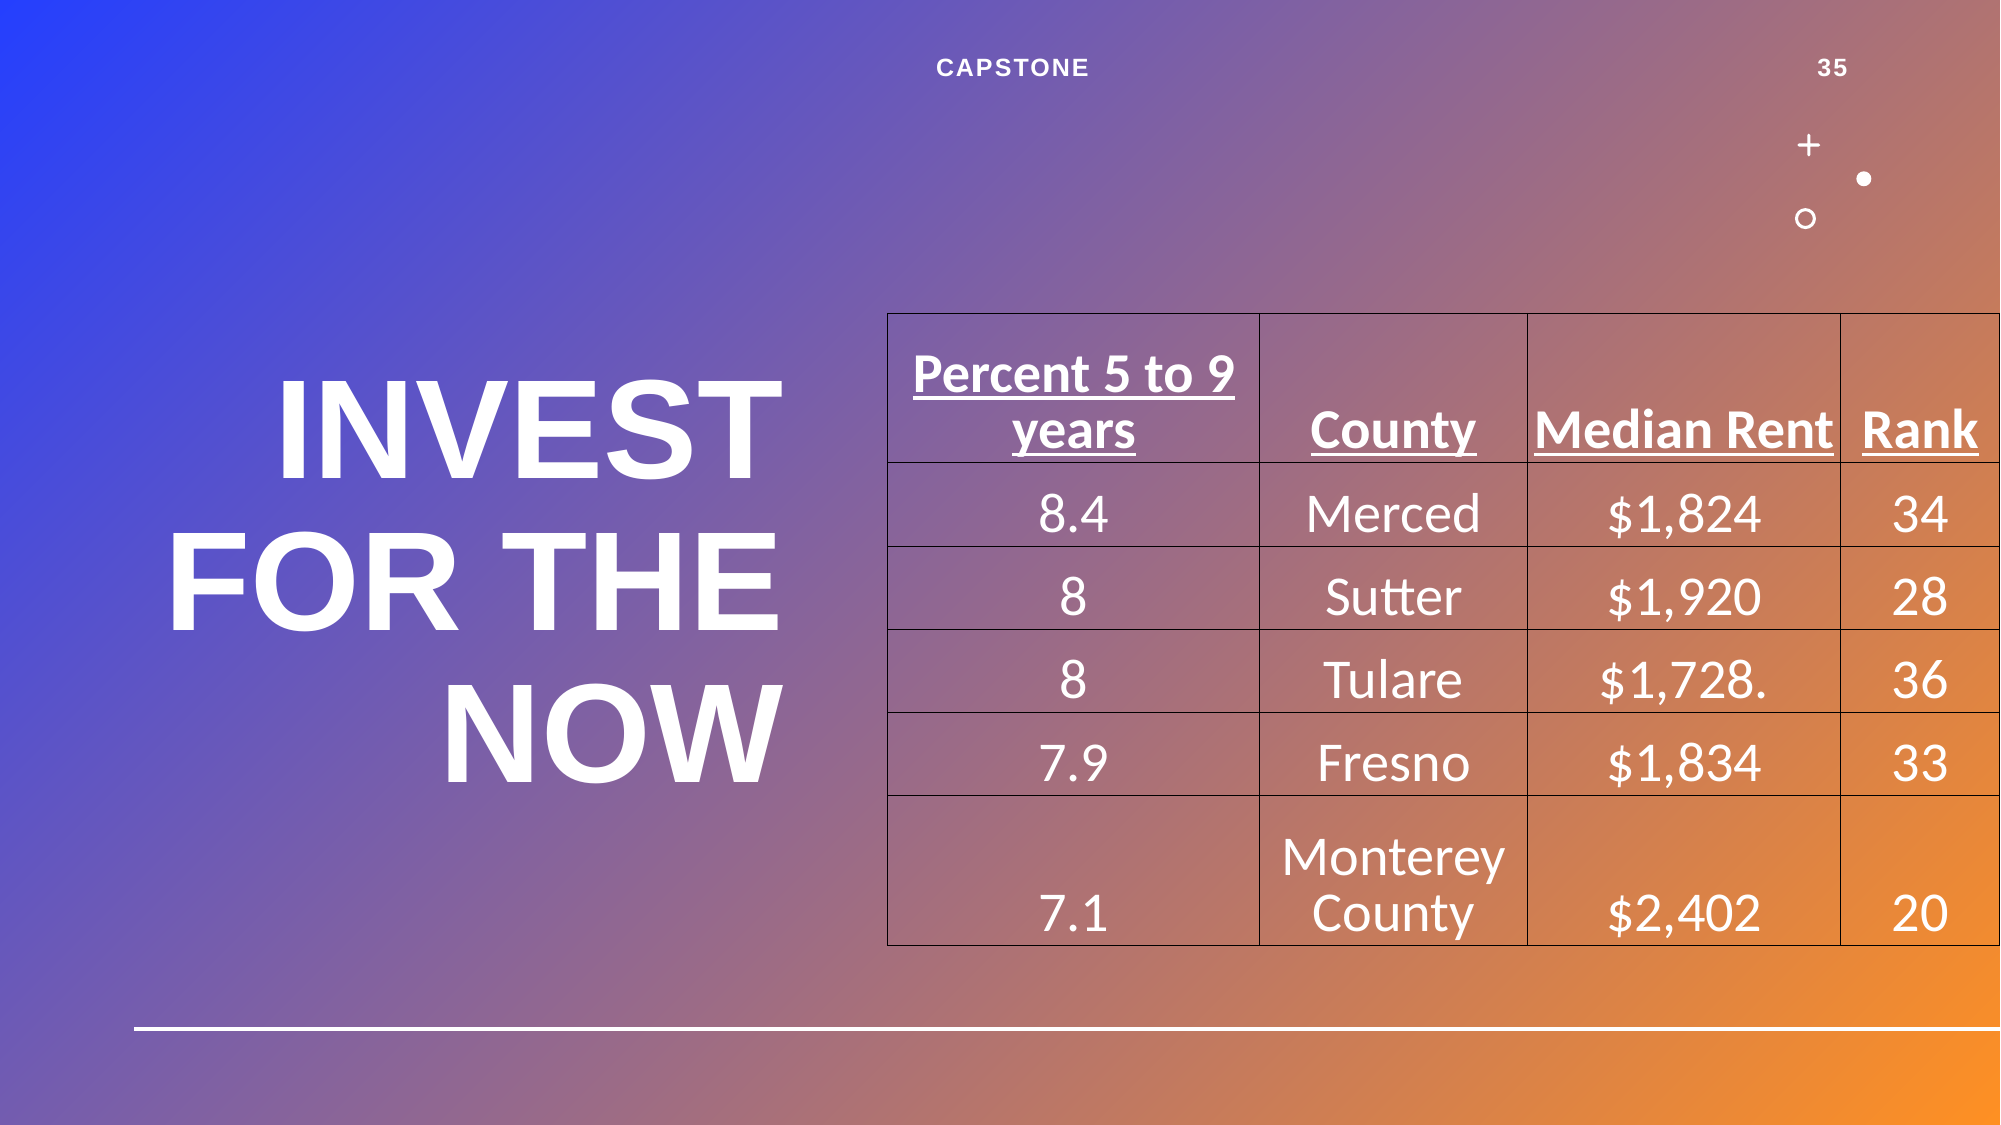

Capstone
35

# Invest for the Now
| Percent 5 to 9 years | County | Median Rent | Rank |
| --- | --- | --- | --- |
| 8.4 | Merced | $1,824 | 34 |
| 8 | Sutter | $1,920 | 28 |
| 8 | Tulare | $1,728. | 36 |
| 7.9 | Fresno | $1,834 | 33 |
| 7.1 | Monterey County | $2,402 | 20 |